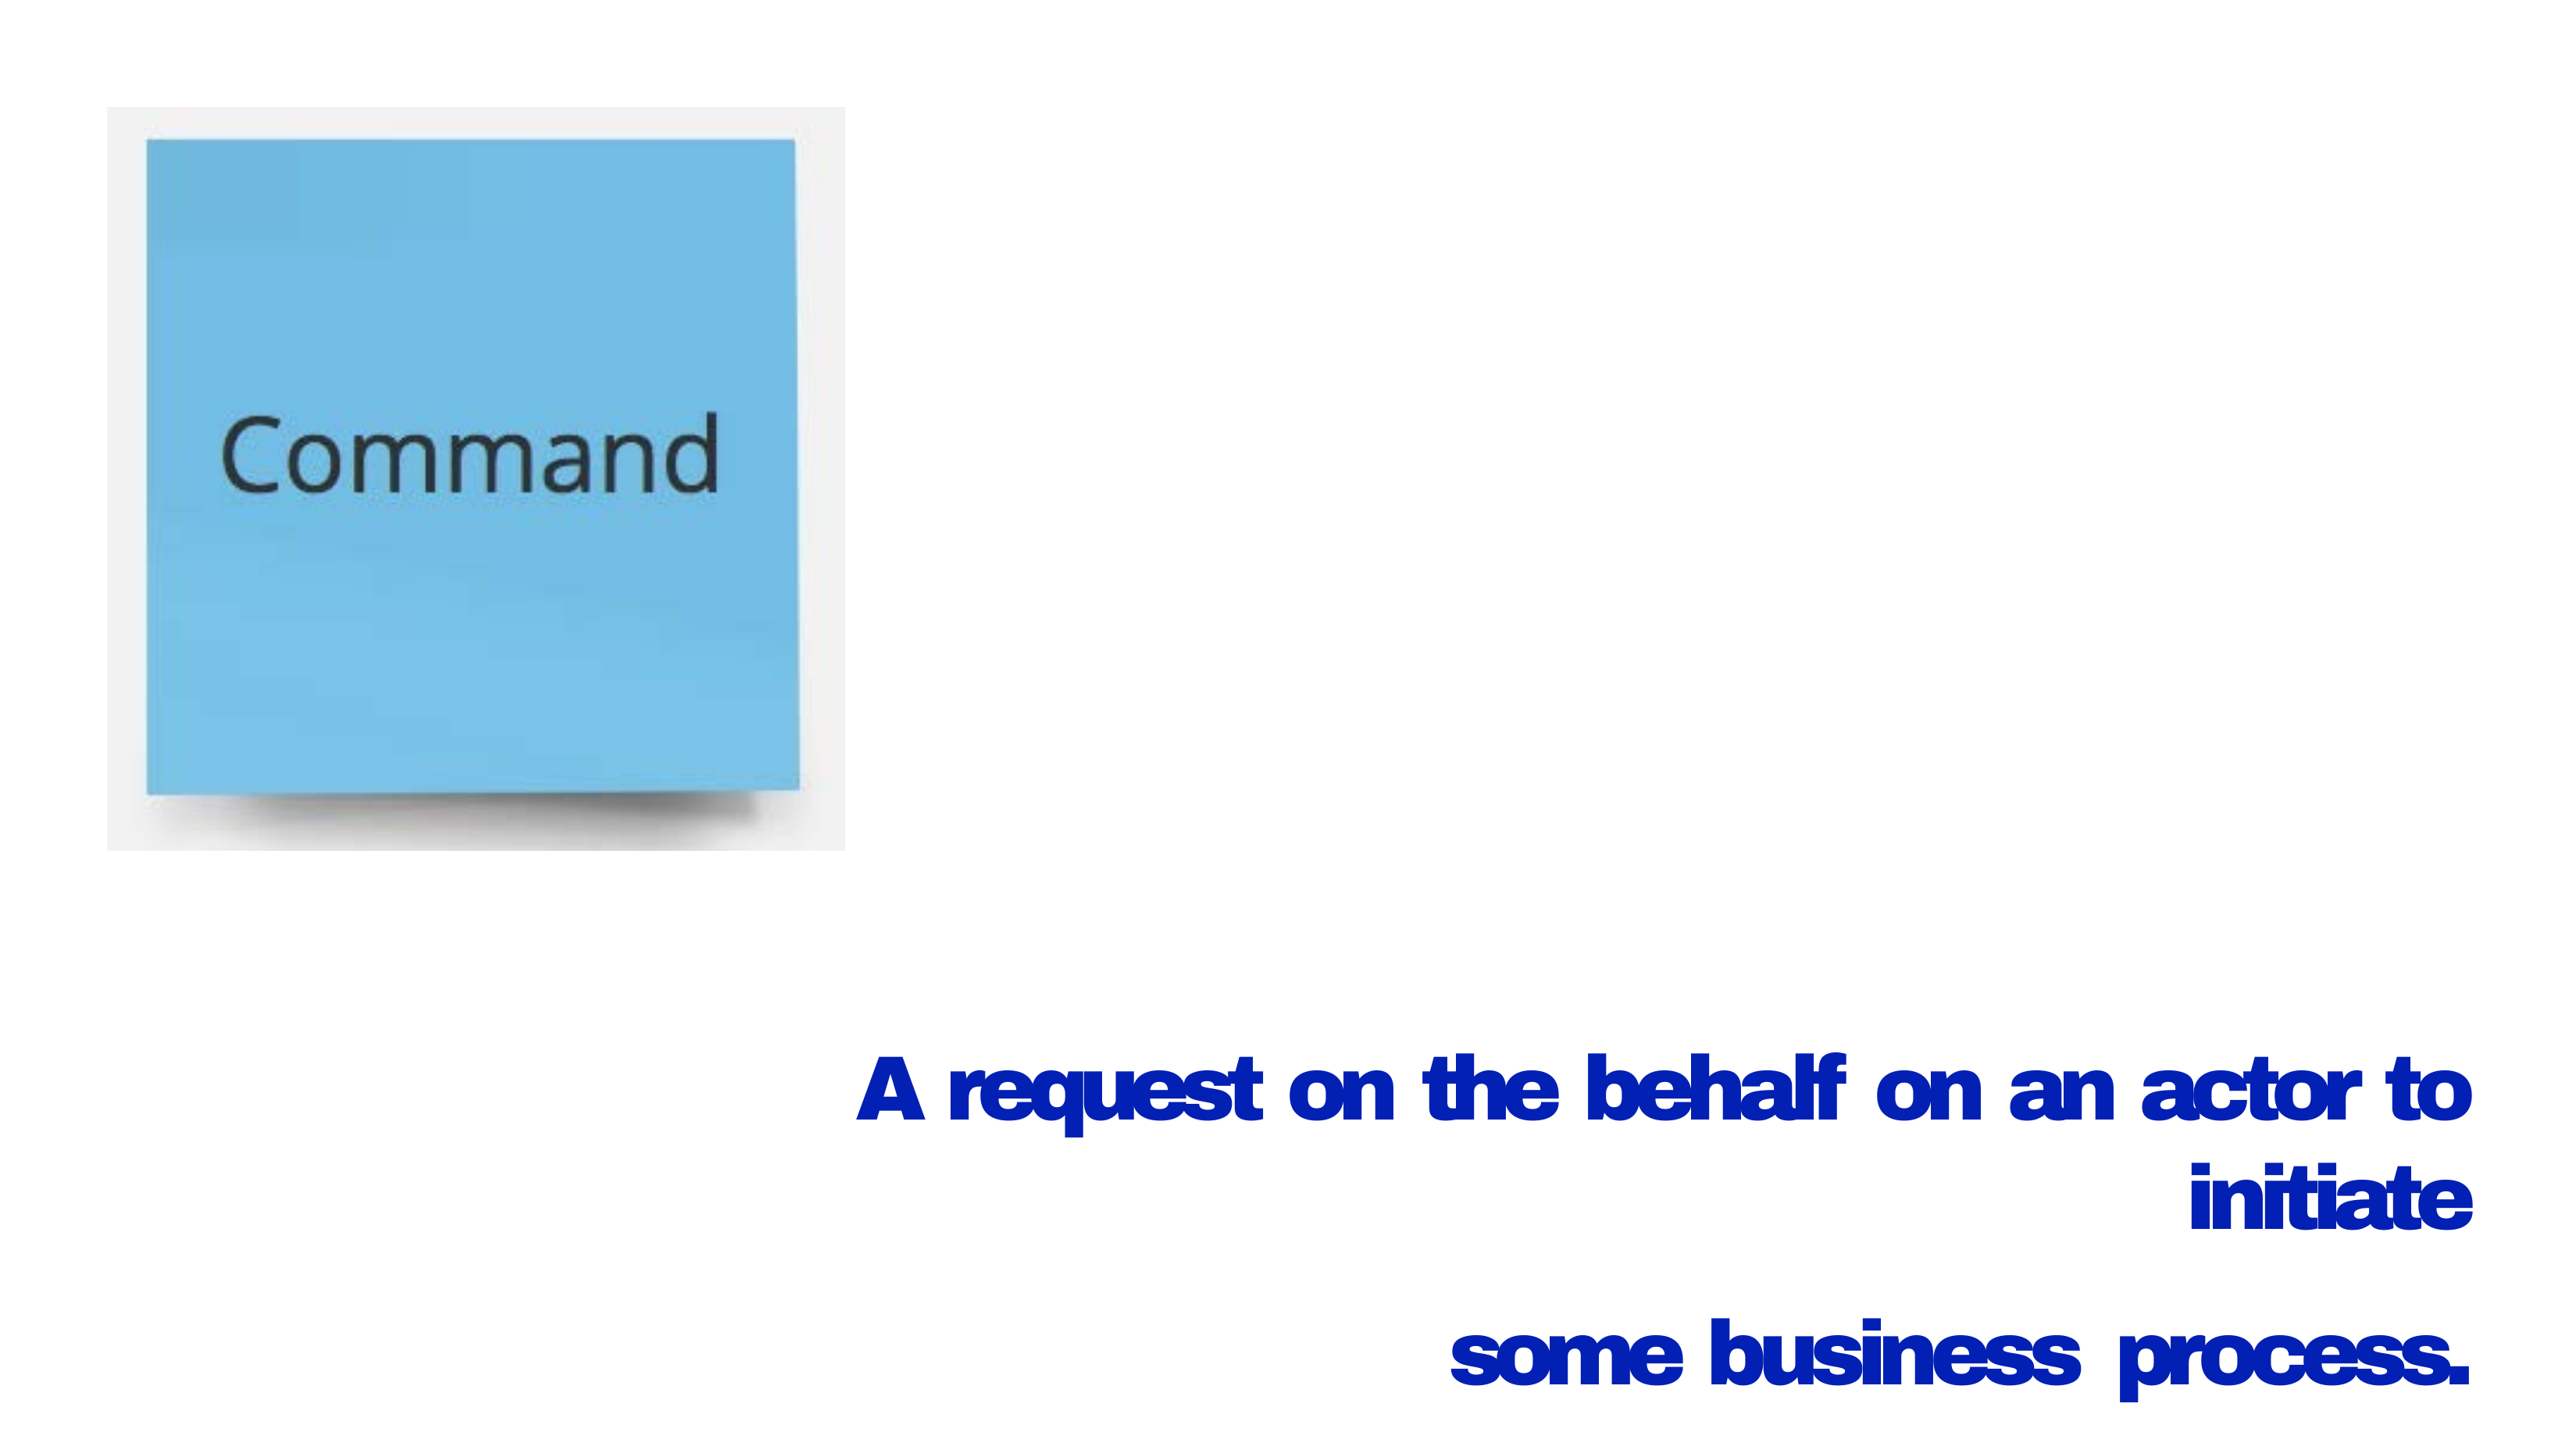

A request on the behalf on an actor to initiate
some business process.